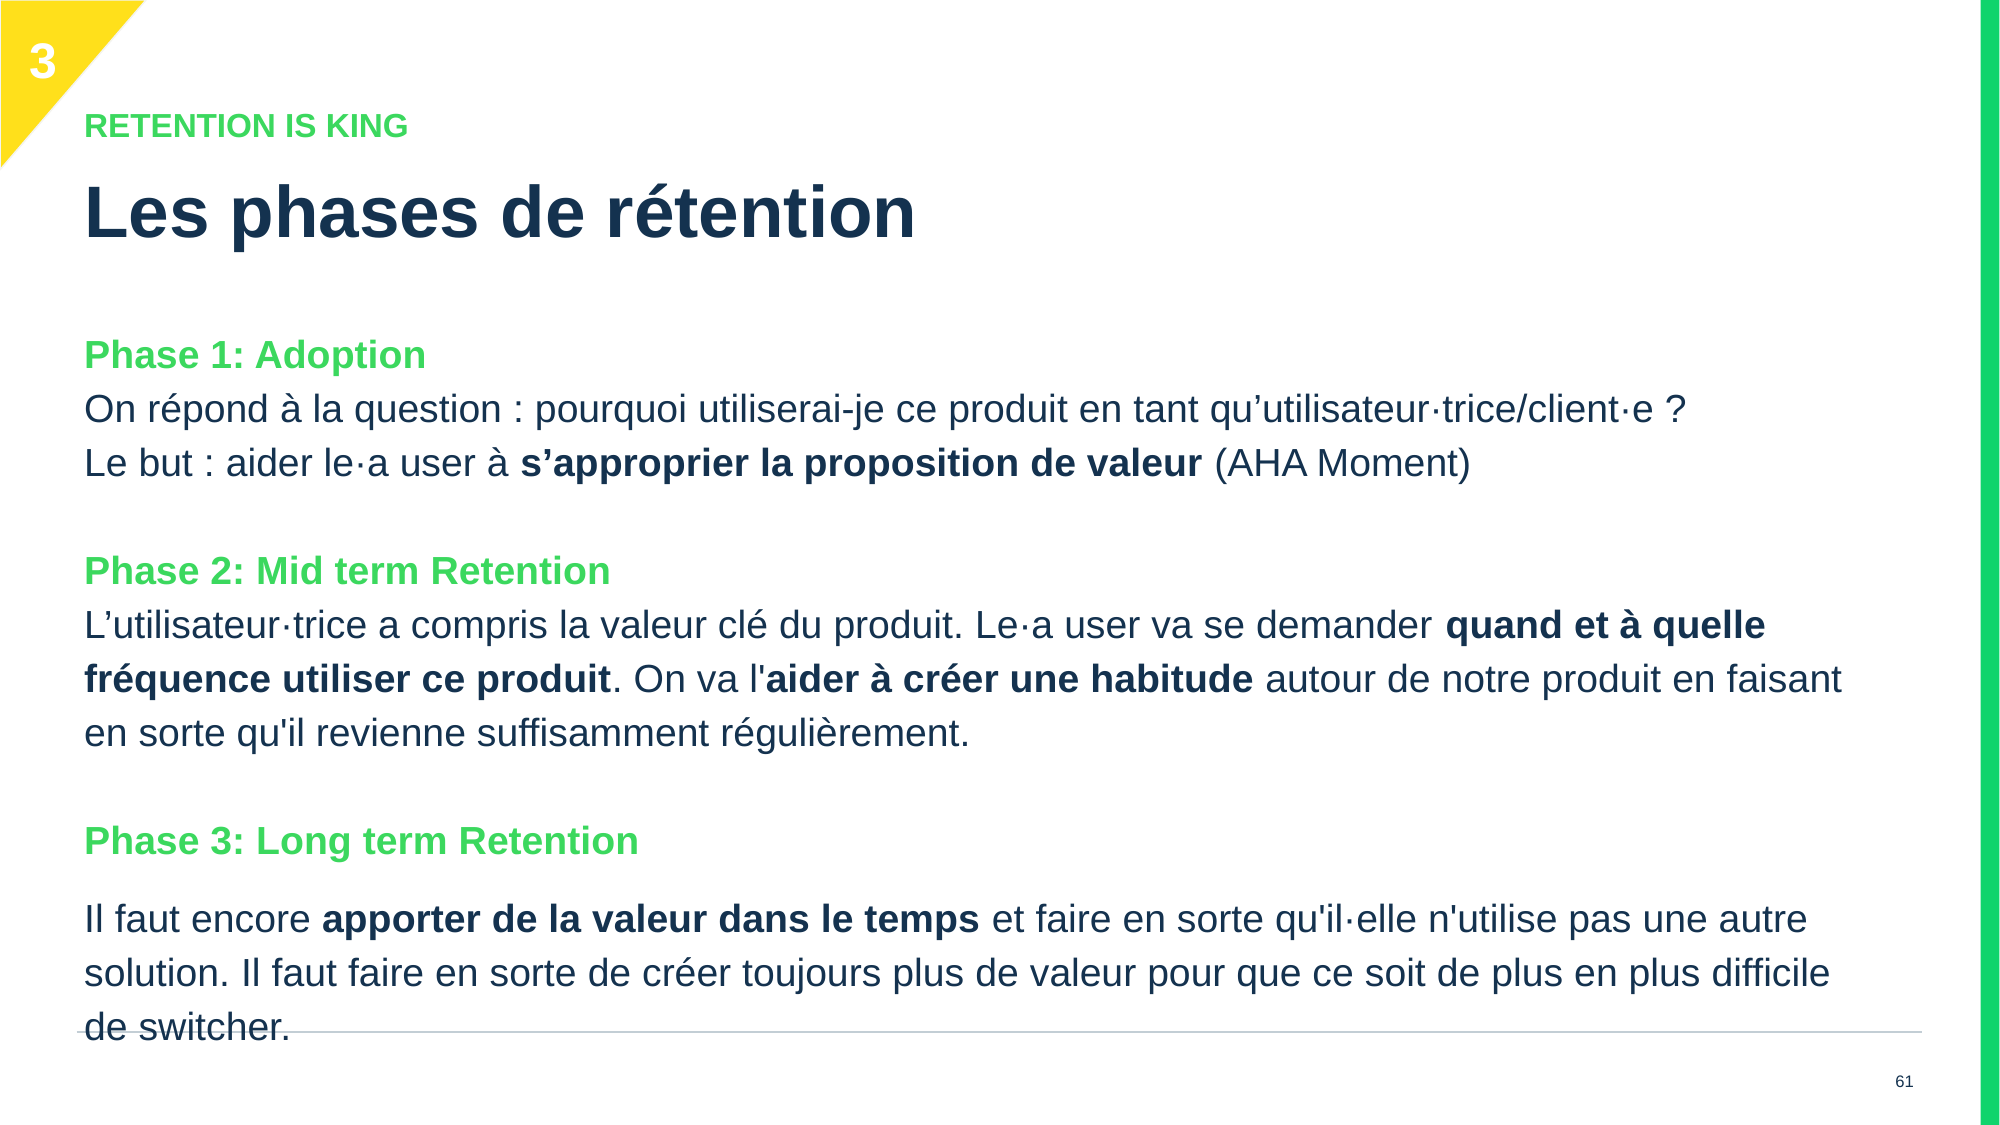

3
RETENTION IS KING
# Les phases de rétention

Phase 1: Adoption
On répond à la question : pourquoi utiliserai-je ce produit en tant qu’utilisateur·trice/client·e ?
Le but : aider le·a user à s’approprier la proposition de valeur (AHA Moment)
Phase 2: Mid term Retention
L’utilisateur·trice a compris la valeur clé du produit. Le·a user va se demander quand et à quelle fréquence utiliser ce produit. On va l'aider à créer une habitude autour de notre produit en faisant en sorte qu'il revienne suffisamment régulièrement.

Phase 3: Long term Retention
Il faut encore apporter de la valeur dans le temps et faire en sorte qu'il·elle n'utilise pas une autre solution. Il faut faire en sorte de créer toujours plus de valeur pour que ce soit de plus en plus difficile de switcher.
61